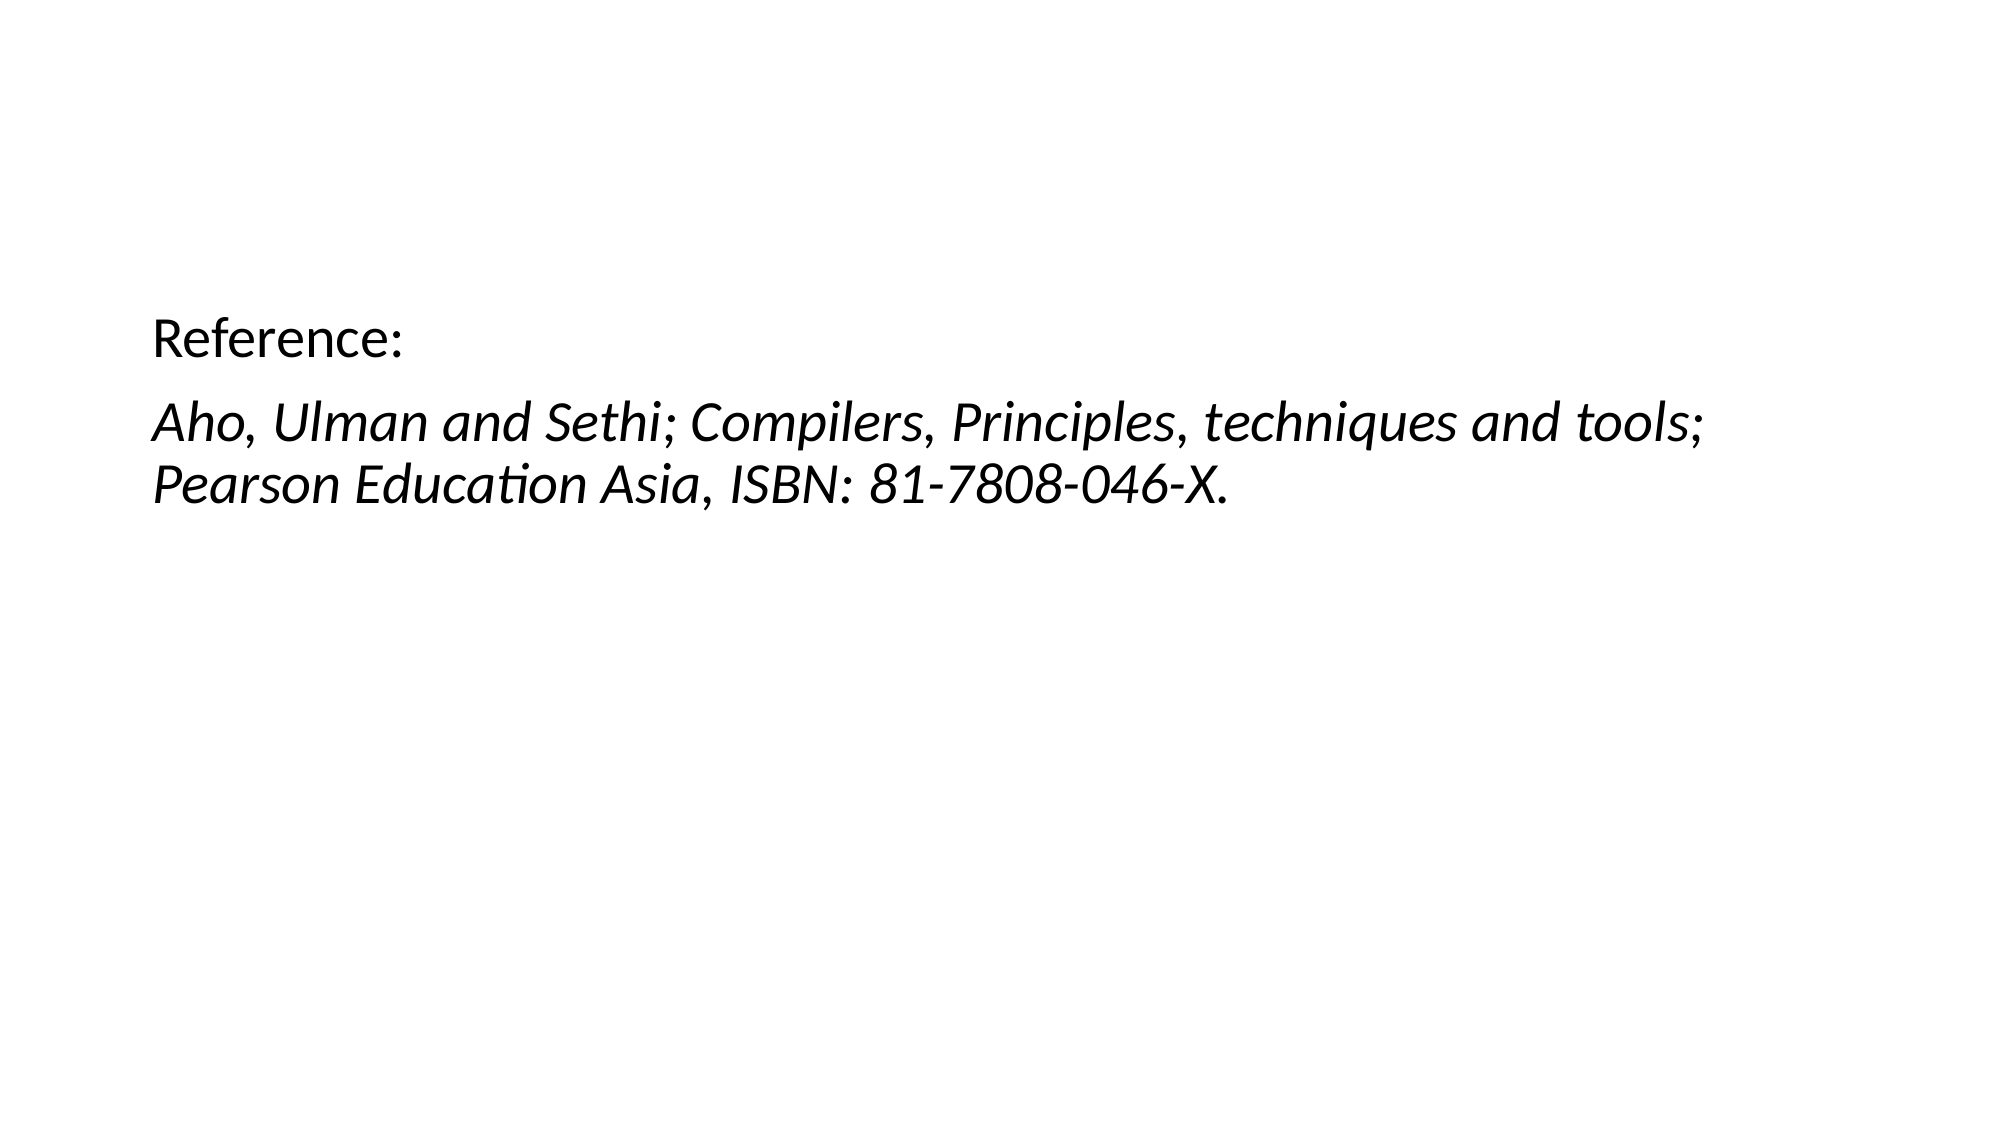

Reference:
Aho, Ulman and Sethi; Compilers, Principles, techniques and tools; Pearson Education Asia, ISBN: 81-7808-046-X.